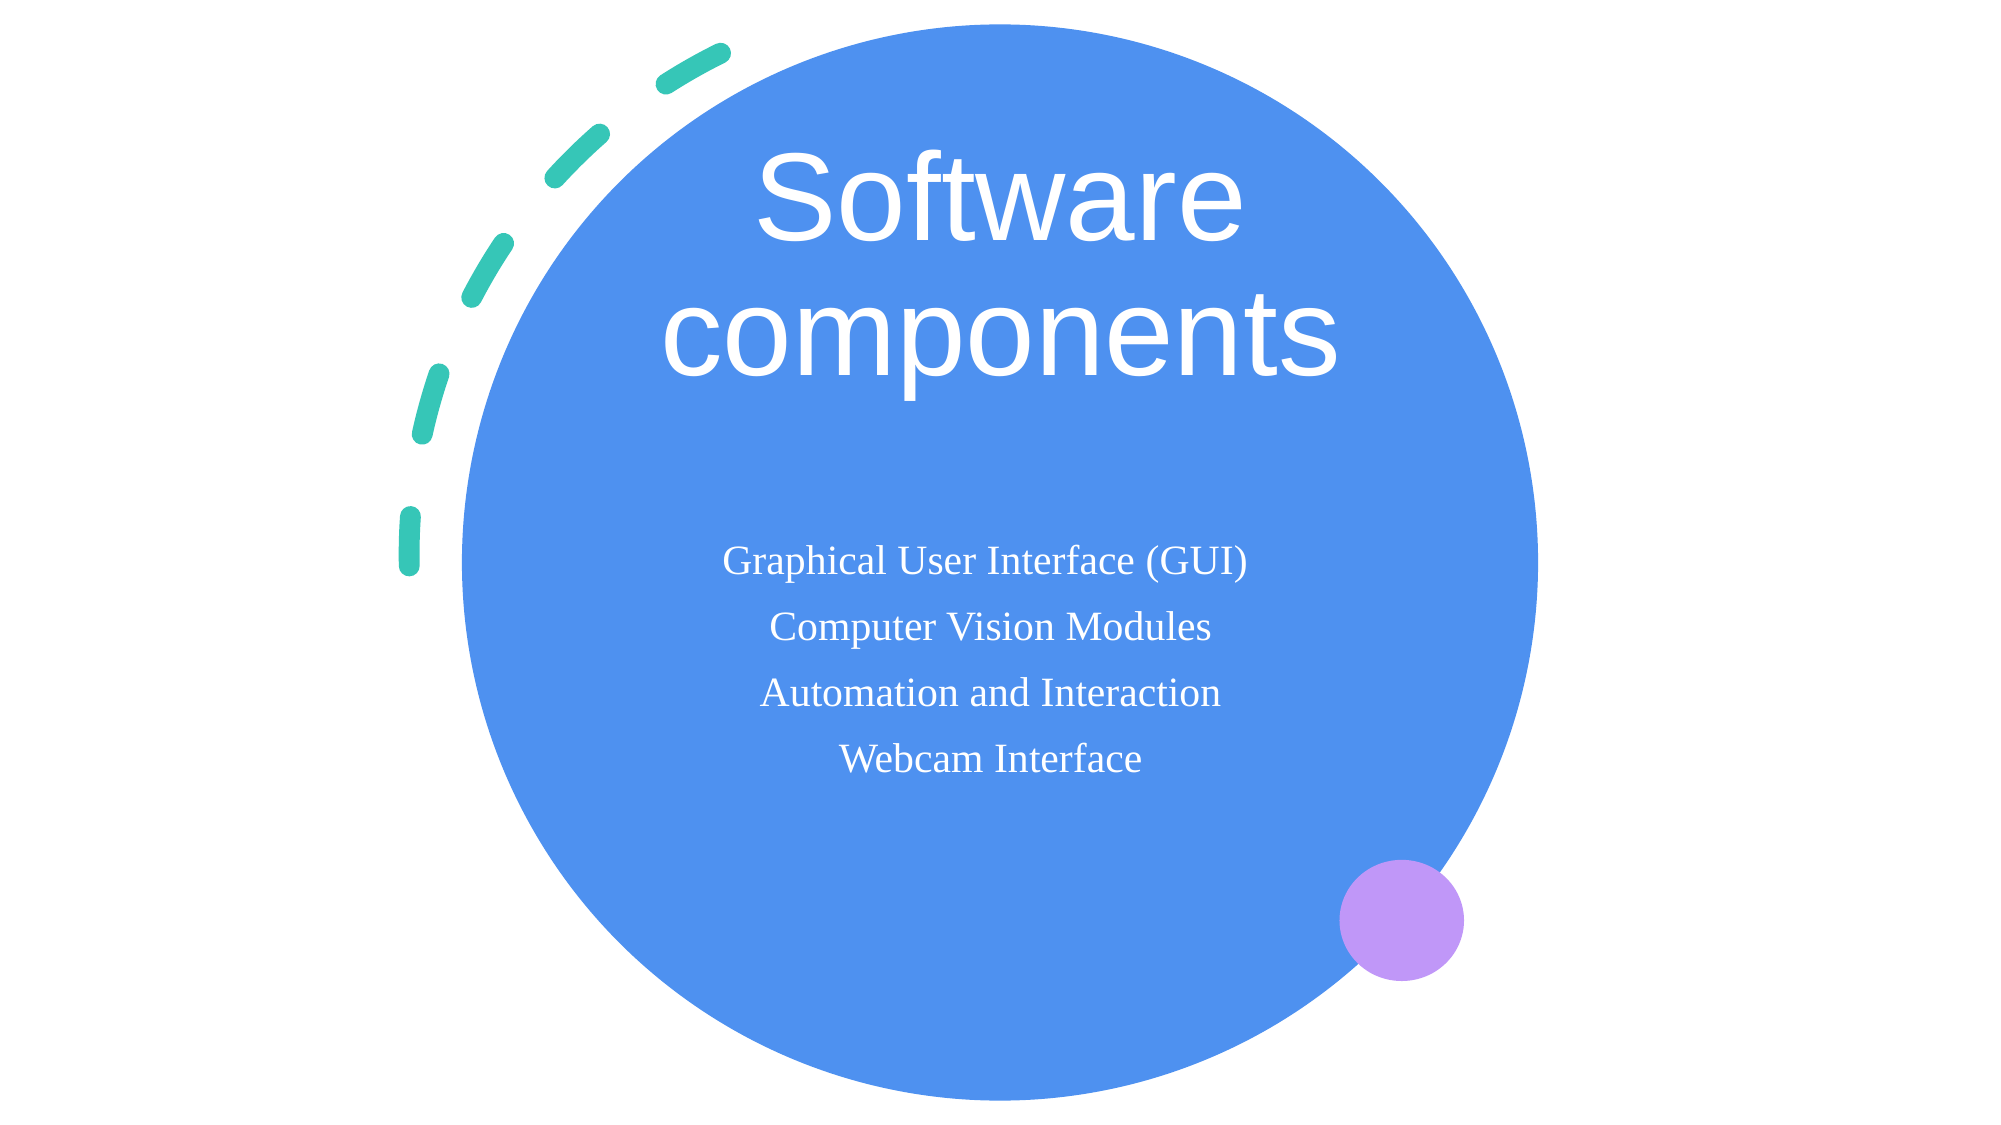

# Software components
Graphical User Interface (GUI)
Computer Vision Modules
Automation and Interaction
Webcam Interface